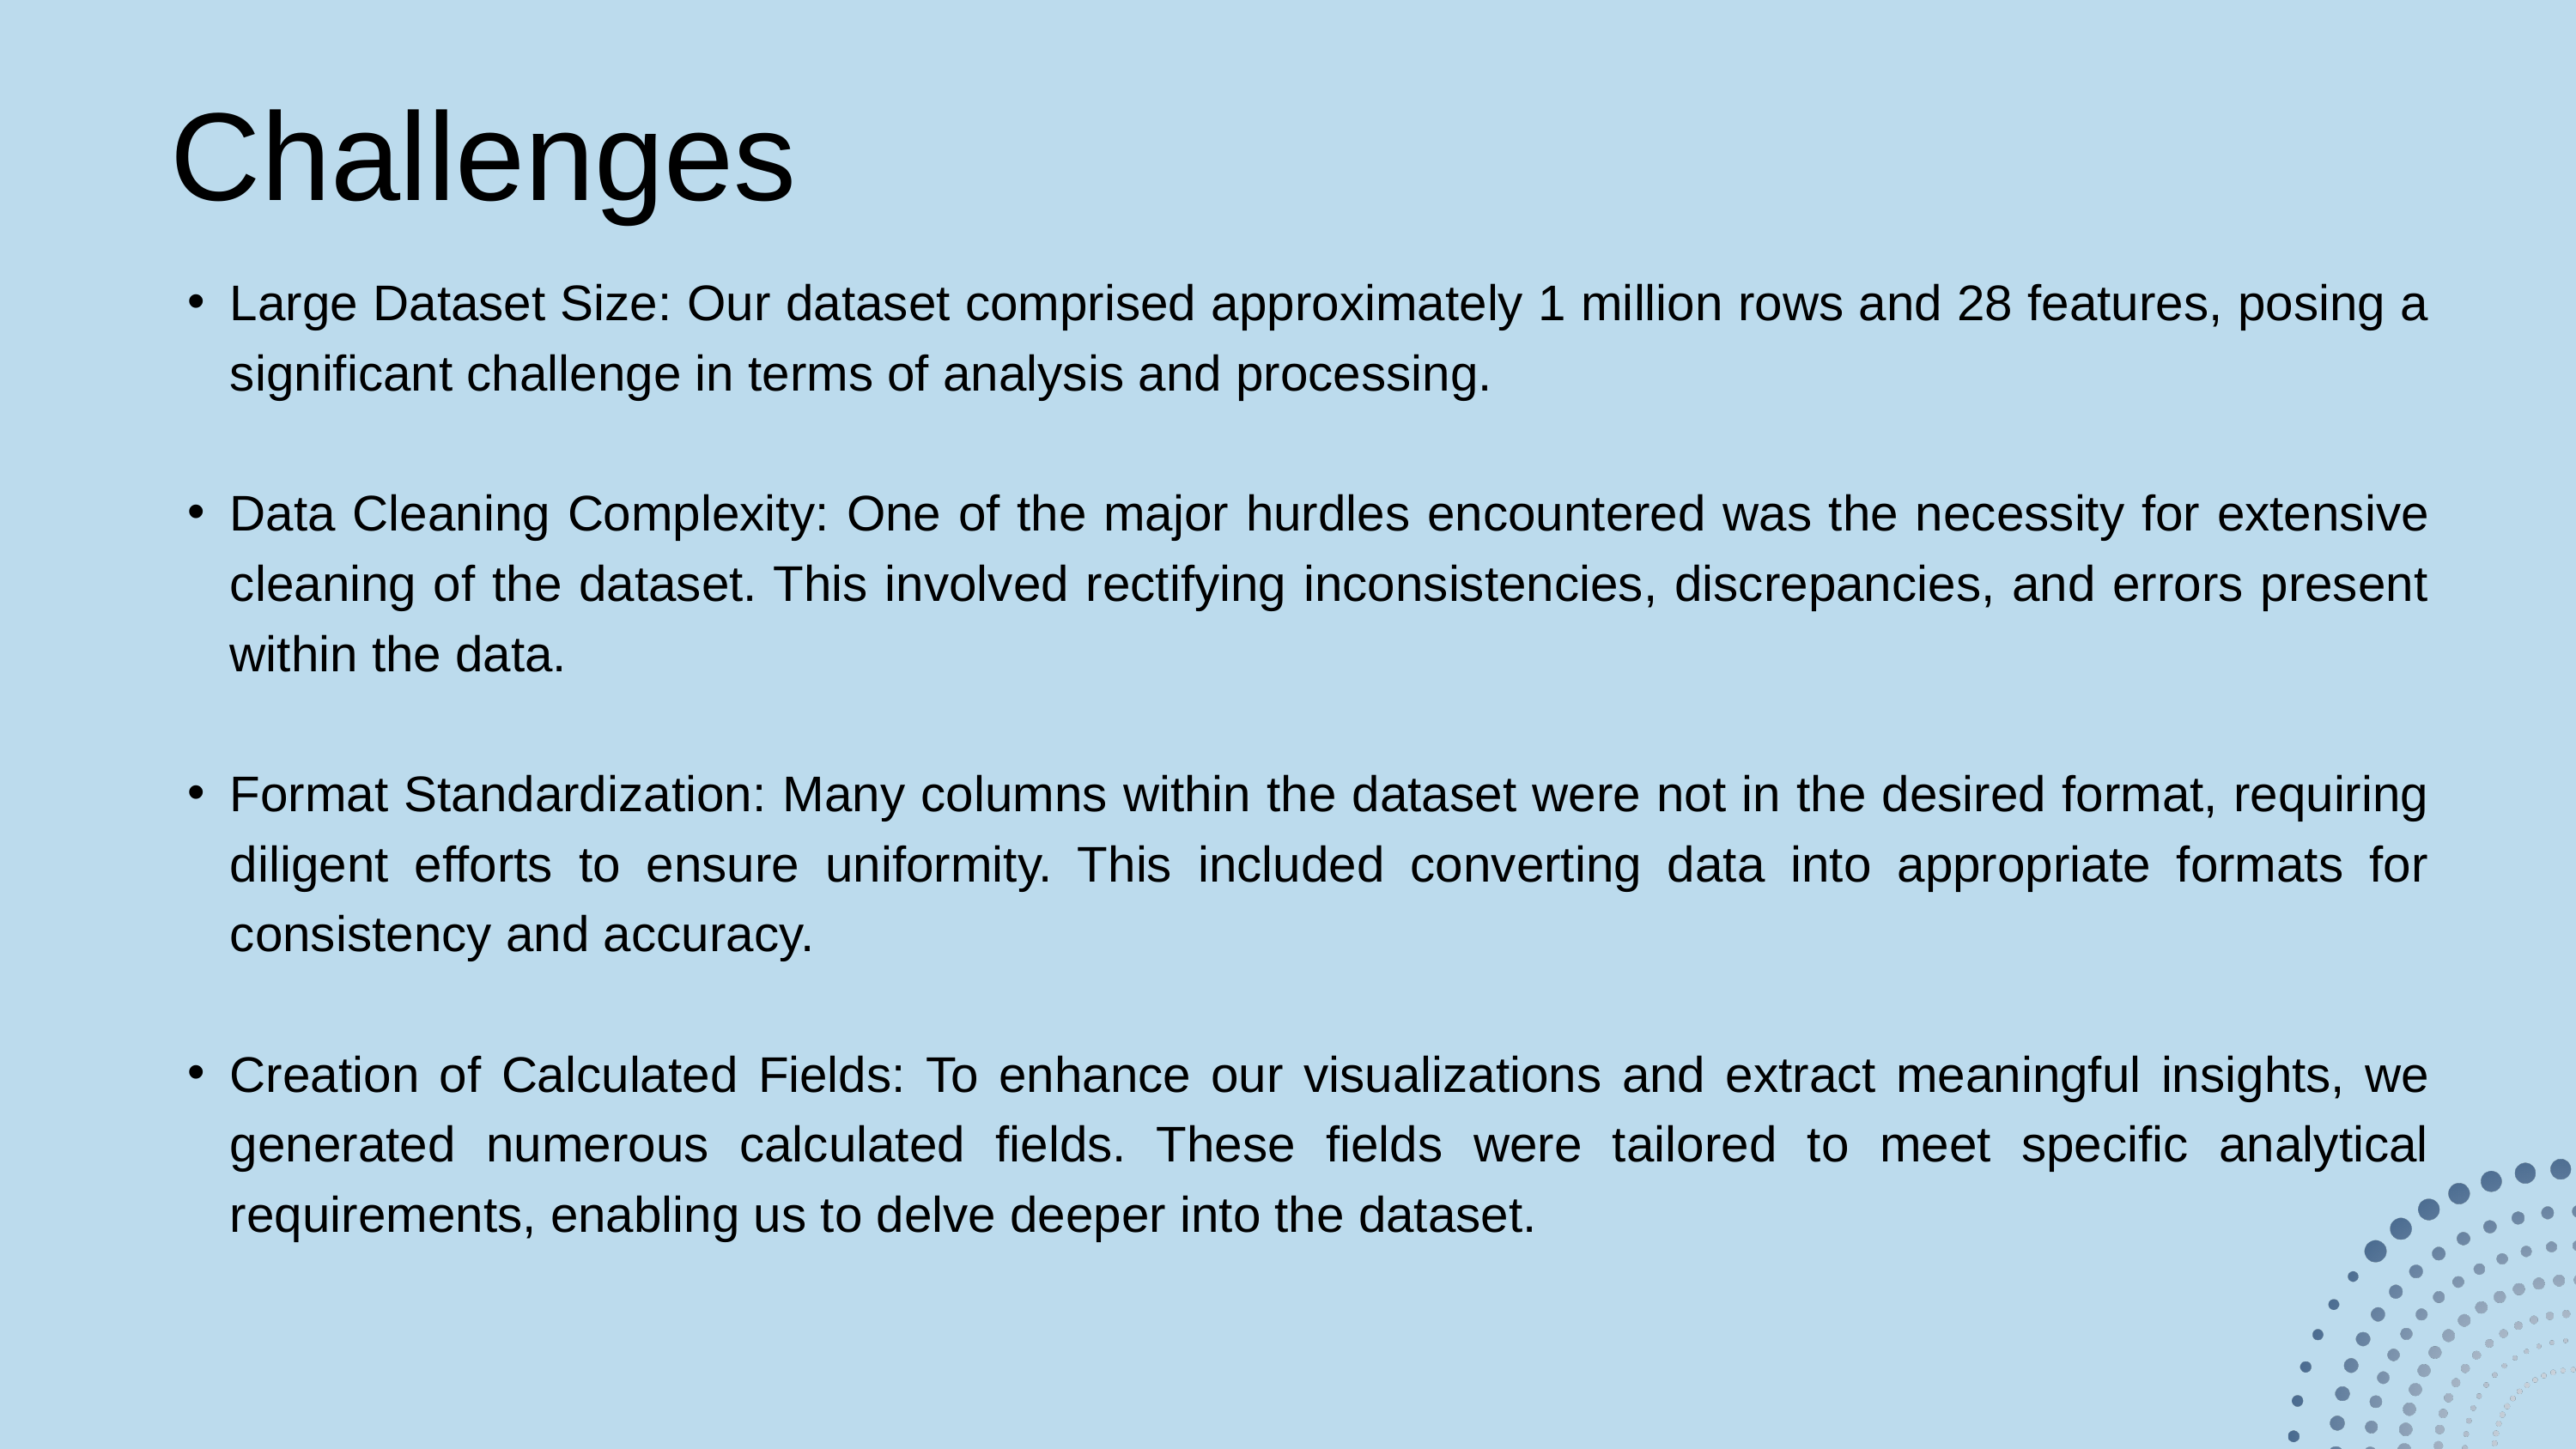

Challenges
Large Dataset Size: Our dataset comprised approximately 1 million rows and 28 features, posing a significant challenge in terms of analysis and processing.

Data Cleaning Complexity: One of the major hurdles encountered was the necessity for extensive cleaning of the dataset. This involved rectifying inconsistencies, discrepancies, and errors present within the data.

Format Standardization: Many columns within the dataset were not in the desired format, requiring diligent efforts to ensure uniformity. This included converting data into appropriate formats for consistency and accuracy.

Creation of Calculated Fields: To enhance our visualizations and extract meaningful insights, we generated numerous calculated fields. These fields were tailored to meet specific analytical requirements, enabling us to delve deeper into the dataset.